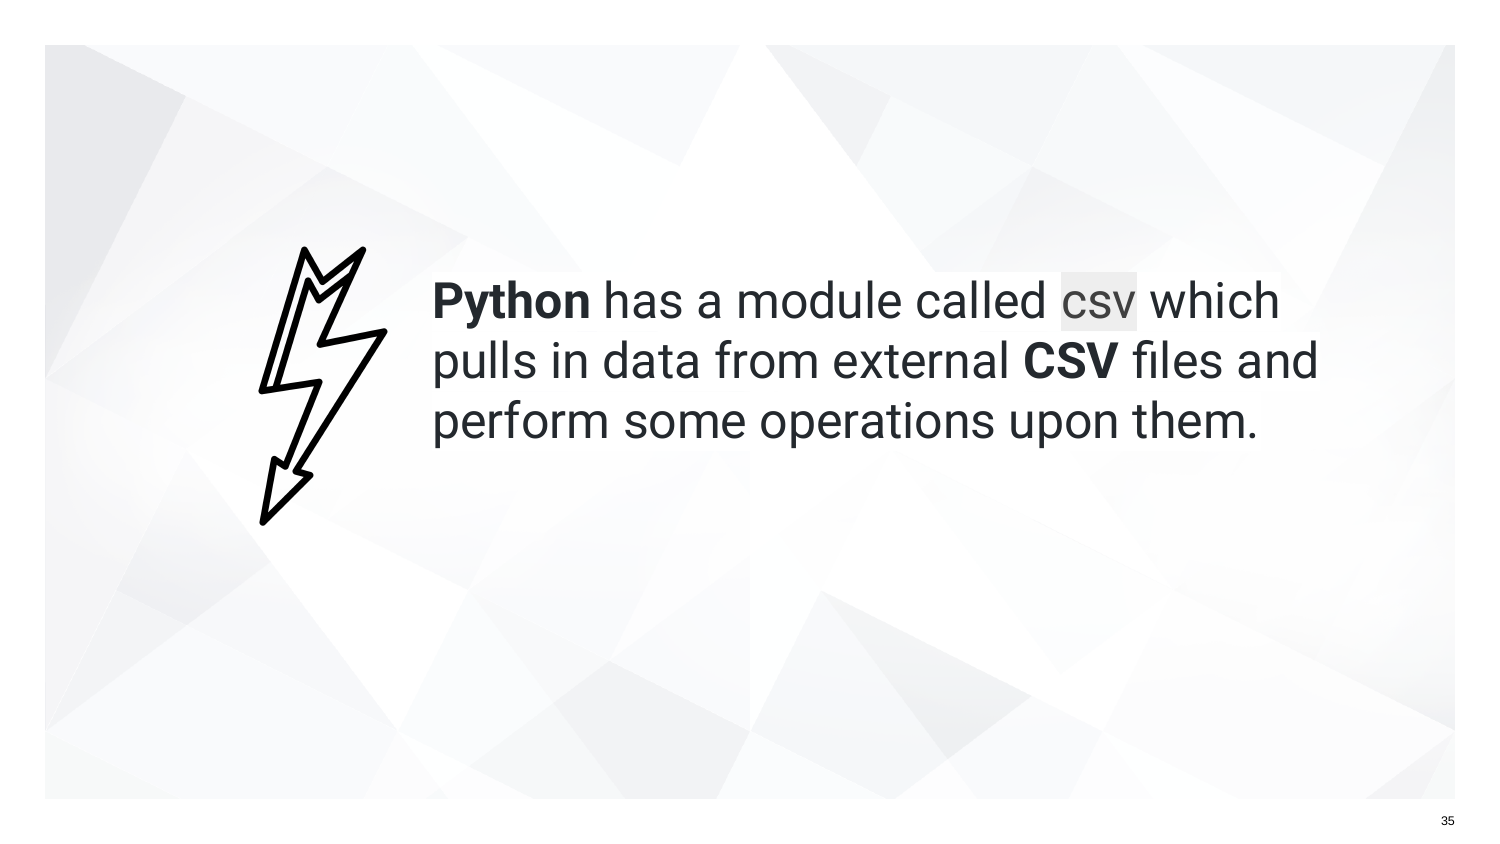

# Python has a module called csv which pulls in data from external CSV files and perform some operations upon them.

35